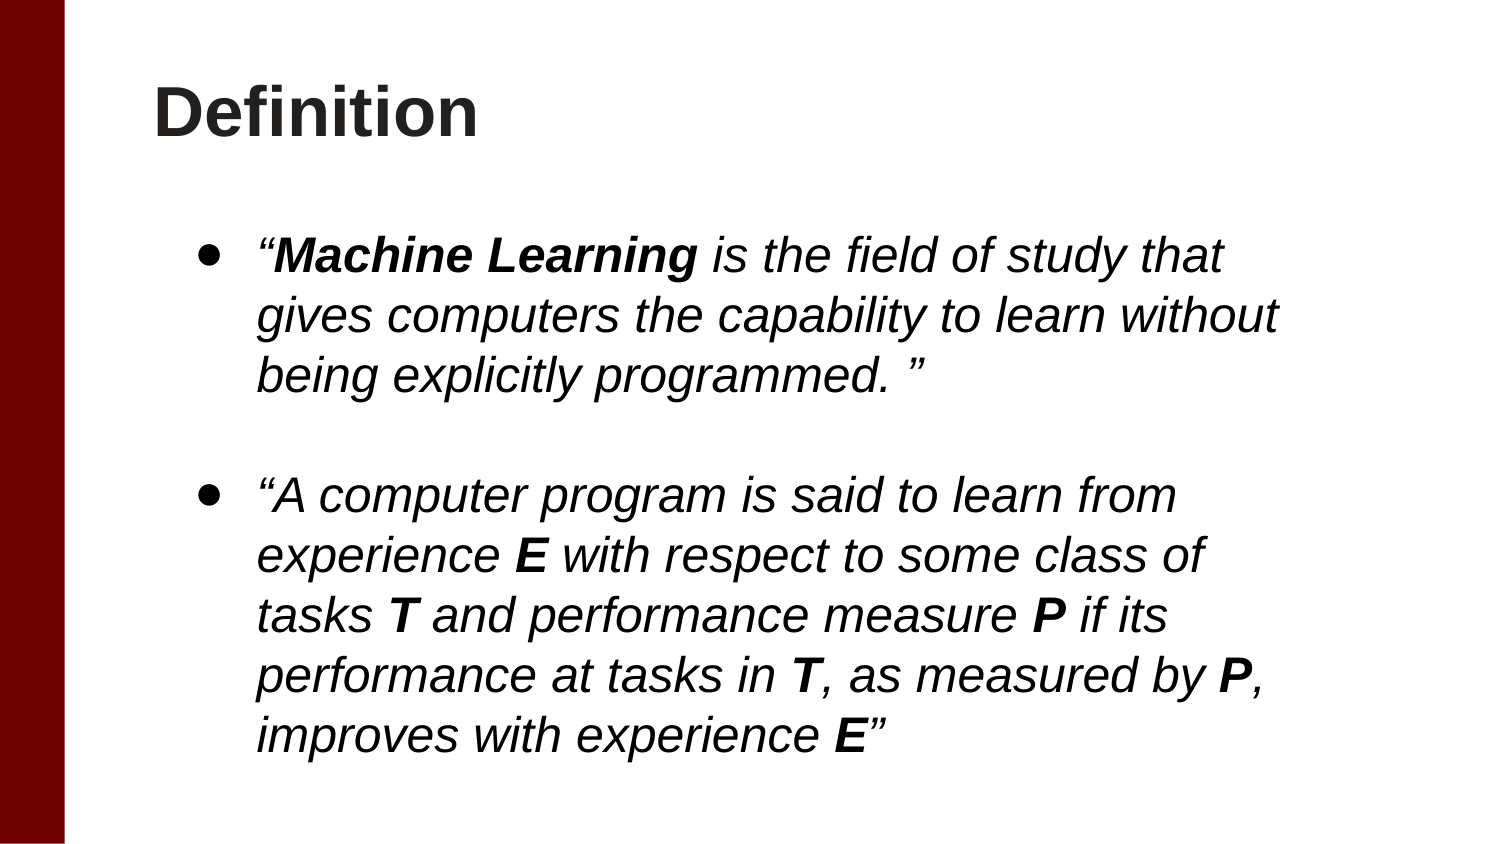

Definition
“Machine Learning is the field of study that gives computers the capability to learn without being explicitly programmed. ”

“A computer program is said to learn from experience E with respect to some class of tasks T and performance measure P if its performance at tasks in T, as measured by P, improves with experience E”